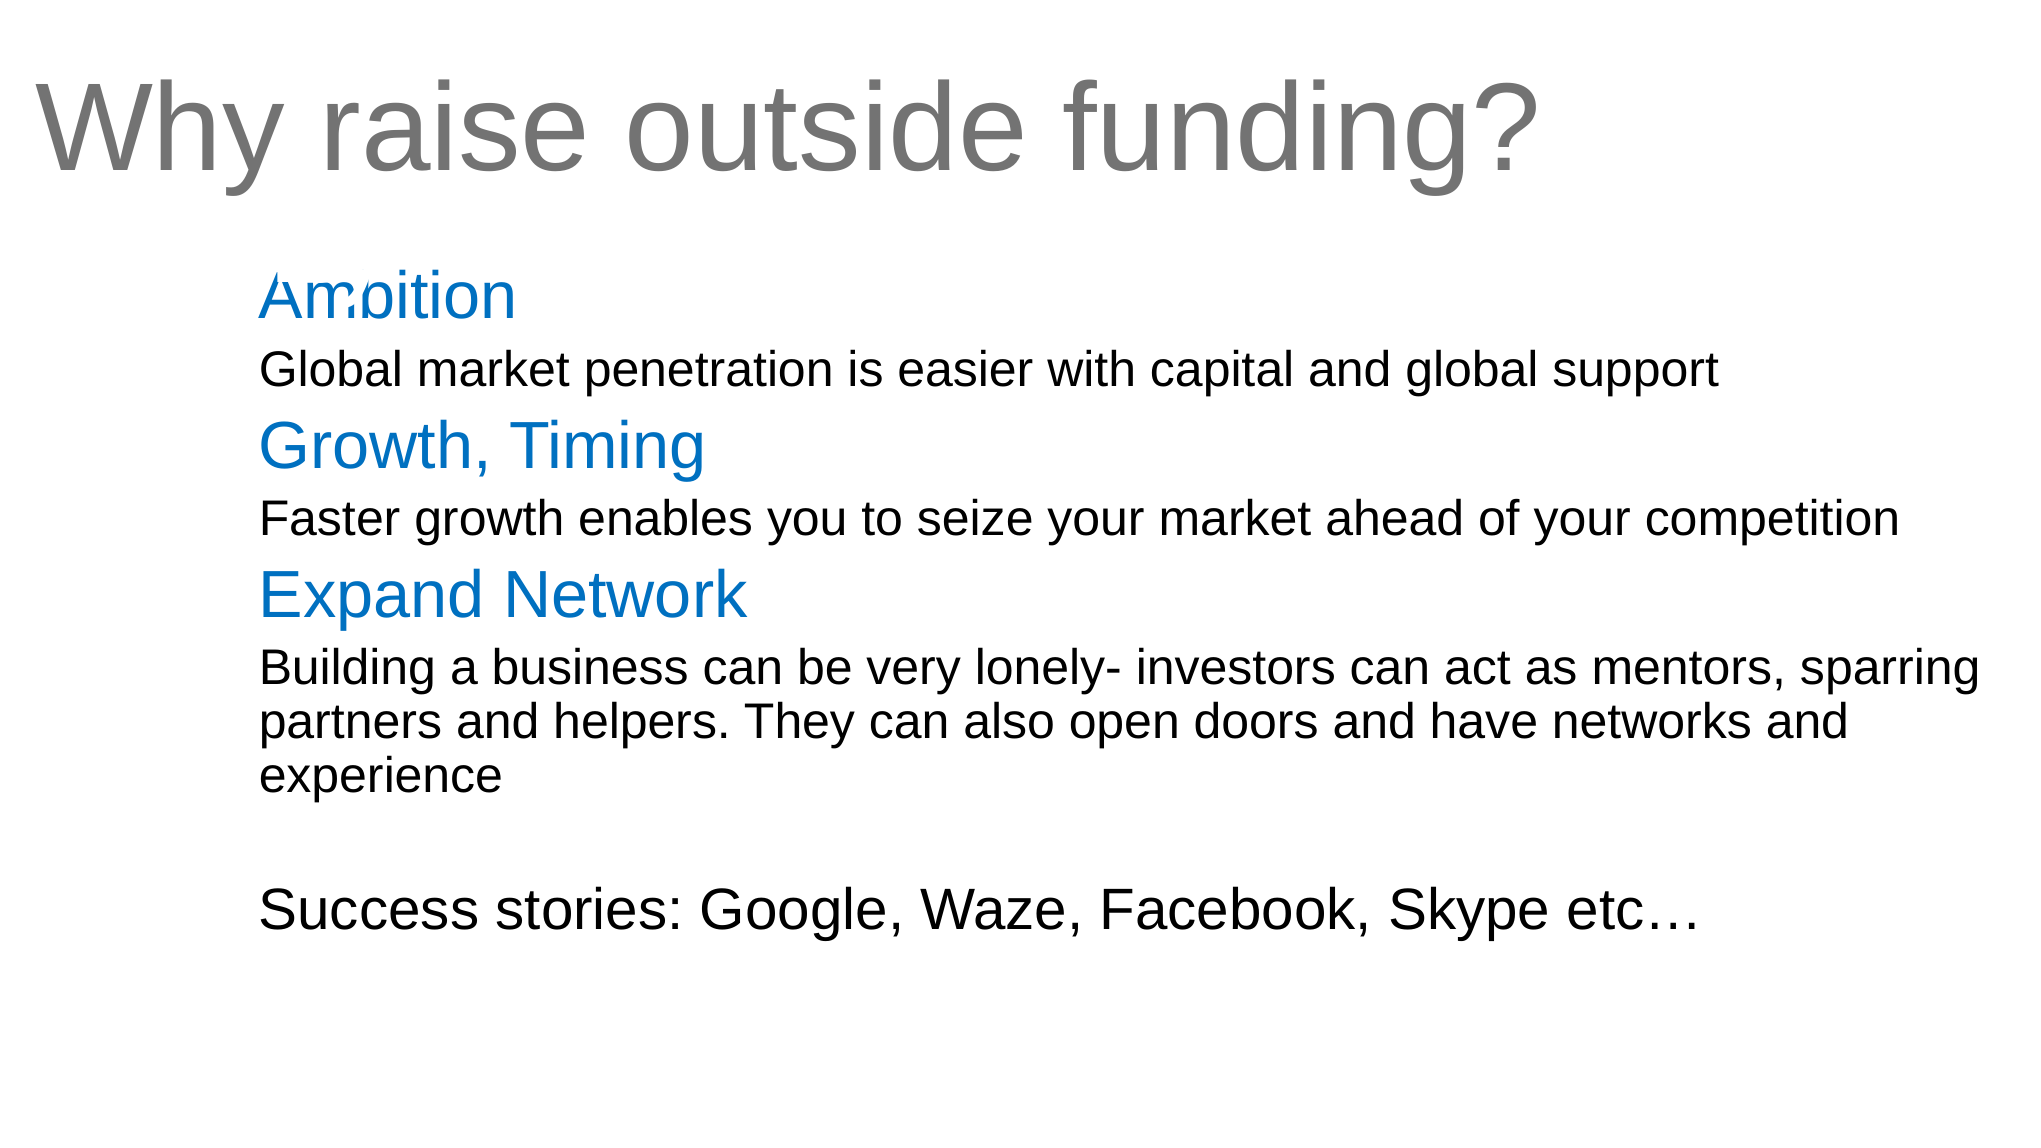

The flow of ideas, money, and equity
Why raise outside funding?
# The flow of ideas, money, and equity
Ambition
Global market penetration is easier with capital and global support
Growth, Timing
Faster growth enables you to seize your market ahead of your competition
Expand Network
Building a business can be very lonely- investors can act as mentors, sparring partners and helpers. They can also open doors and have networks and experience

Success stories: Google, Waze, Facebook, Skype etc…